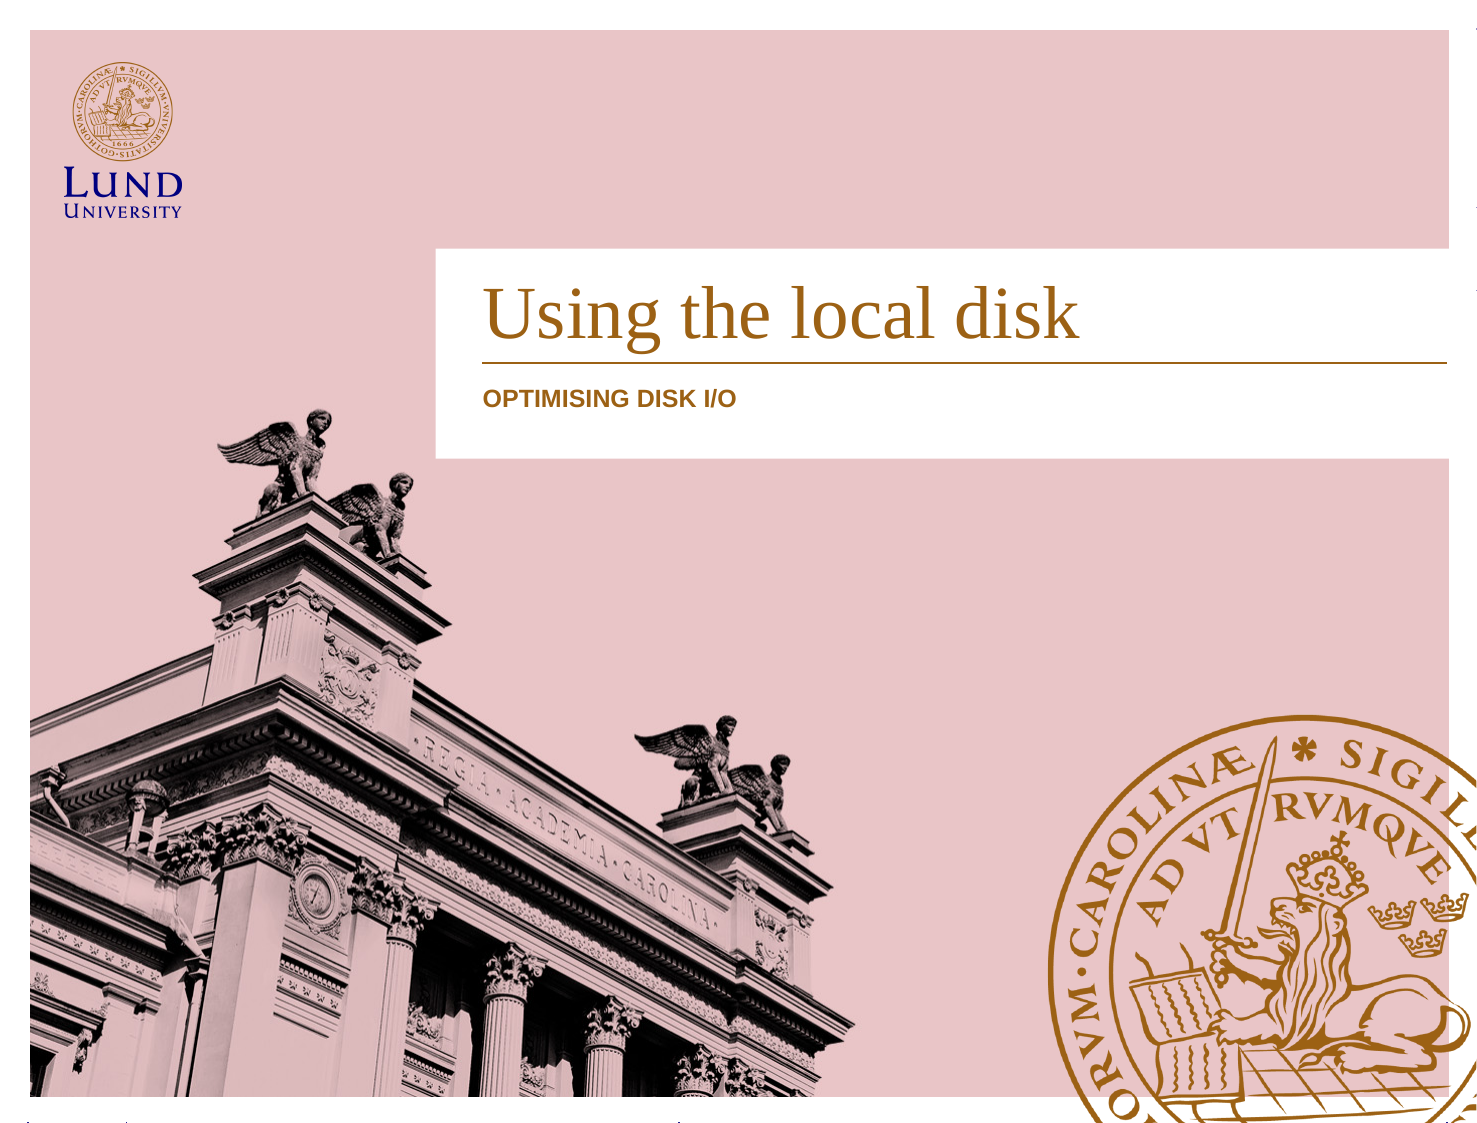

# Using the local disk
Optimising disk I/O